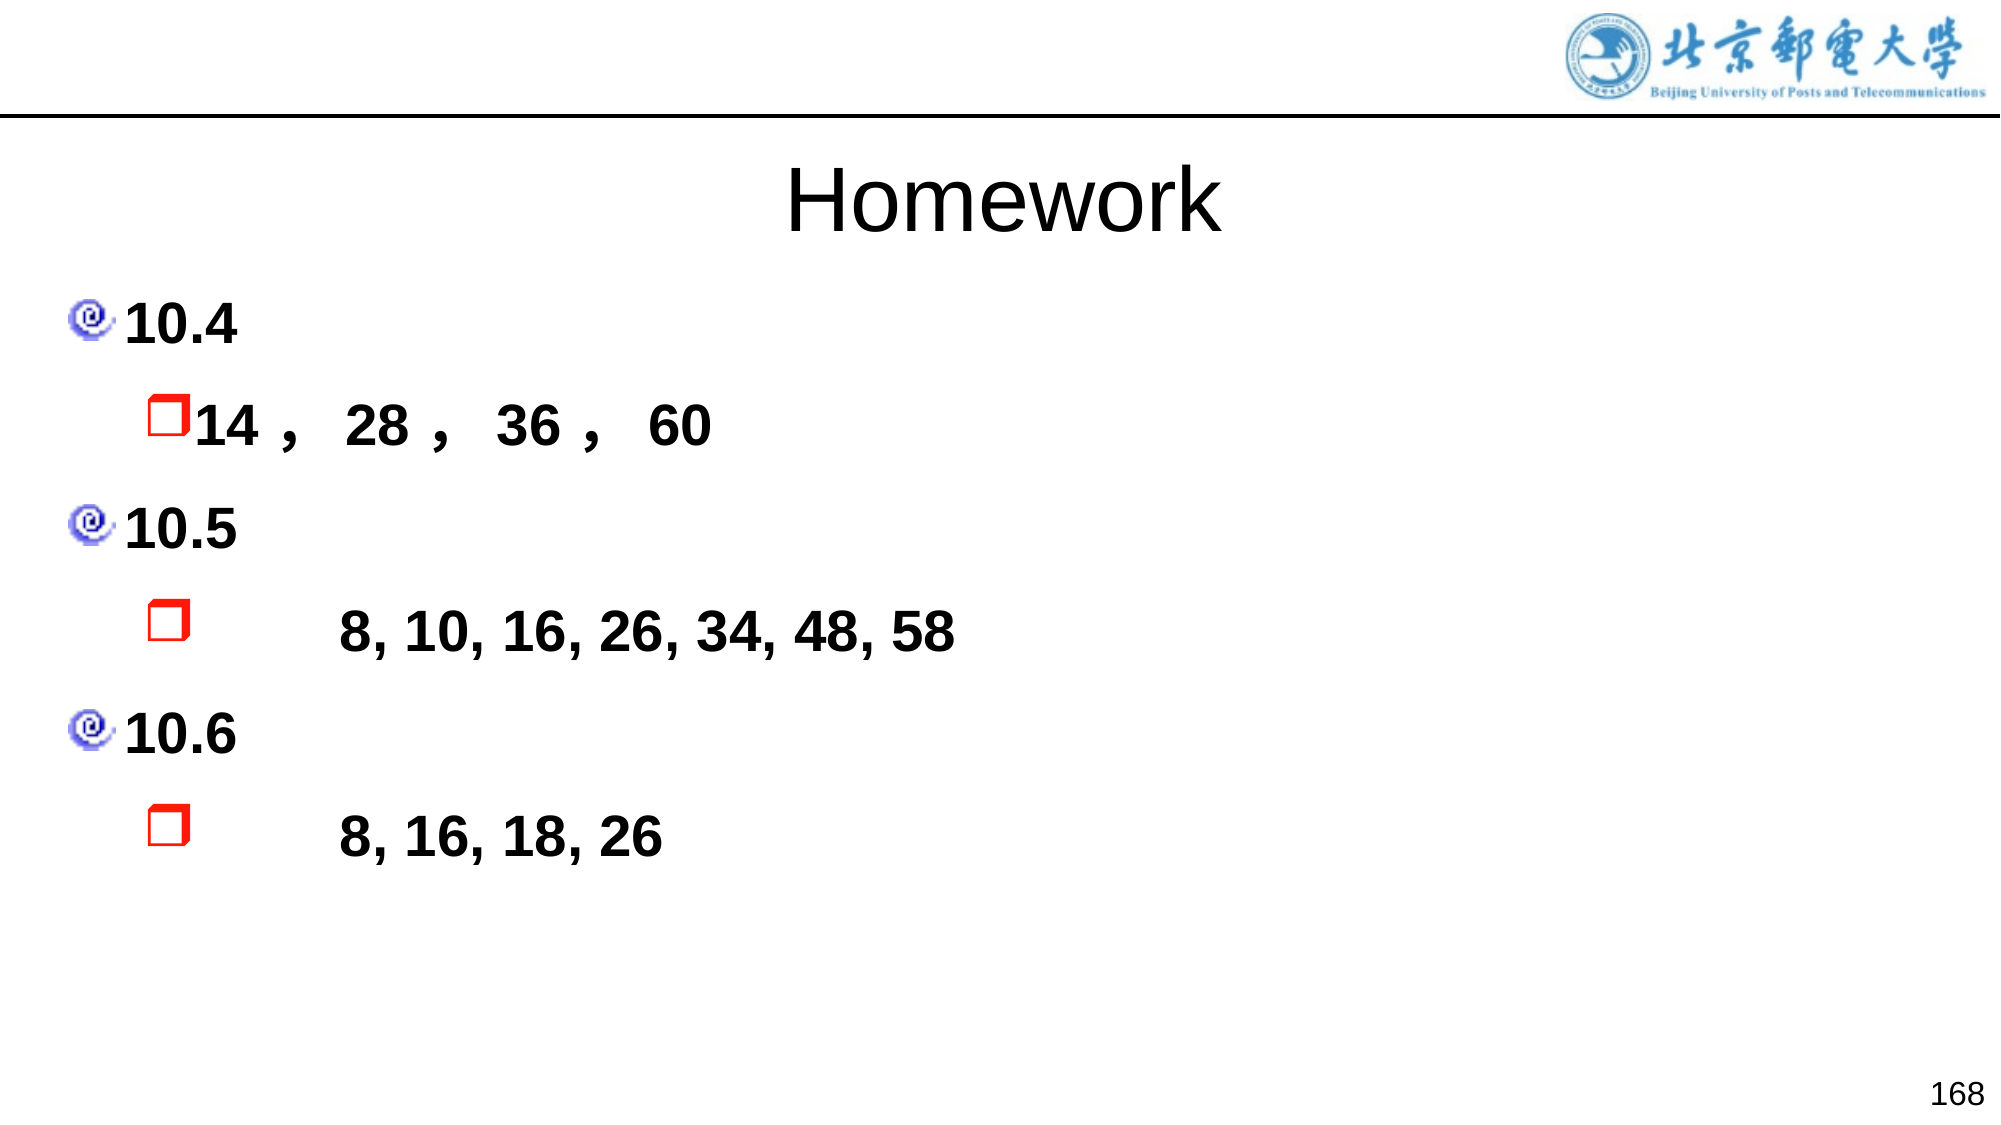

Homework
10.4
14，28，36，60
10.5
	8, 10, 16, 26, 34, 48, 58
10.6
	8, 16, 18, 26